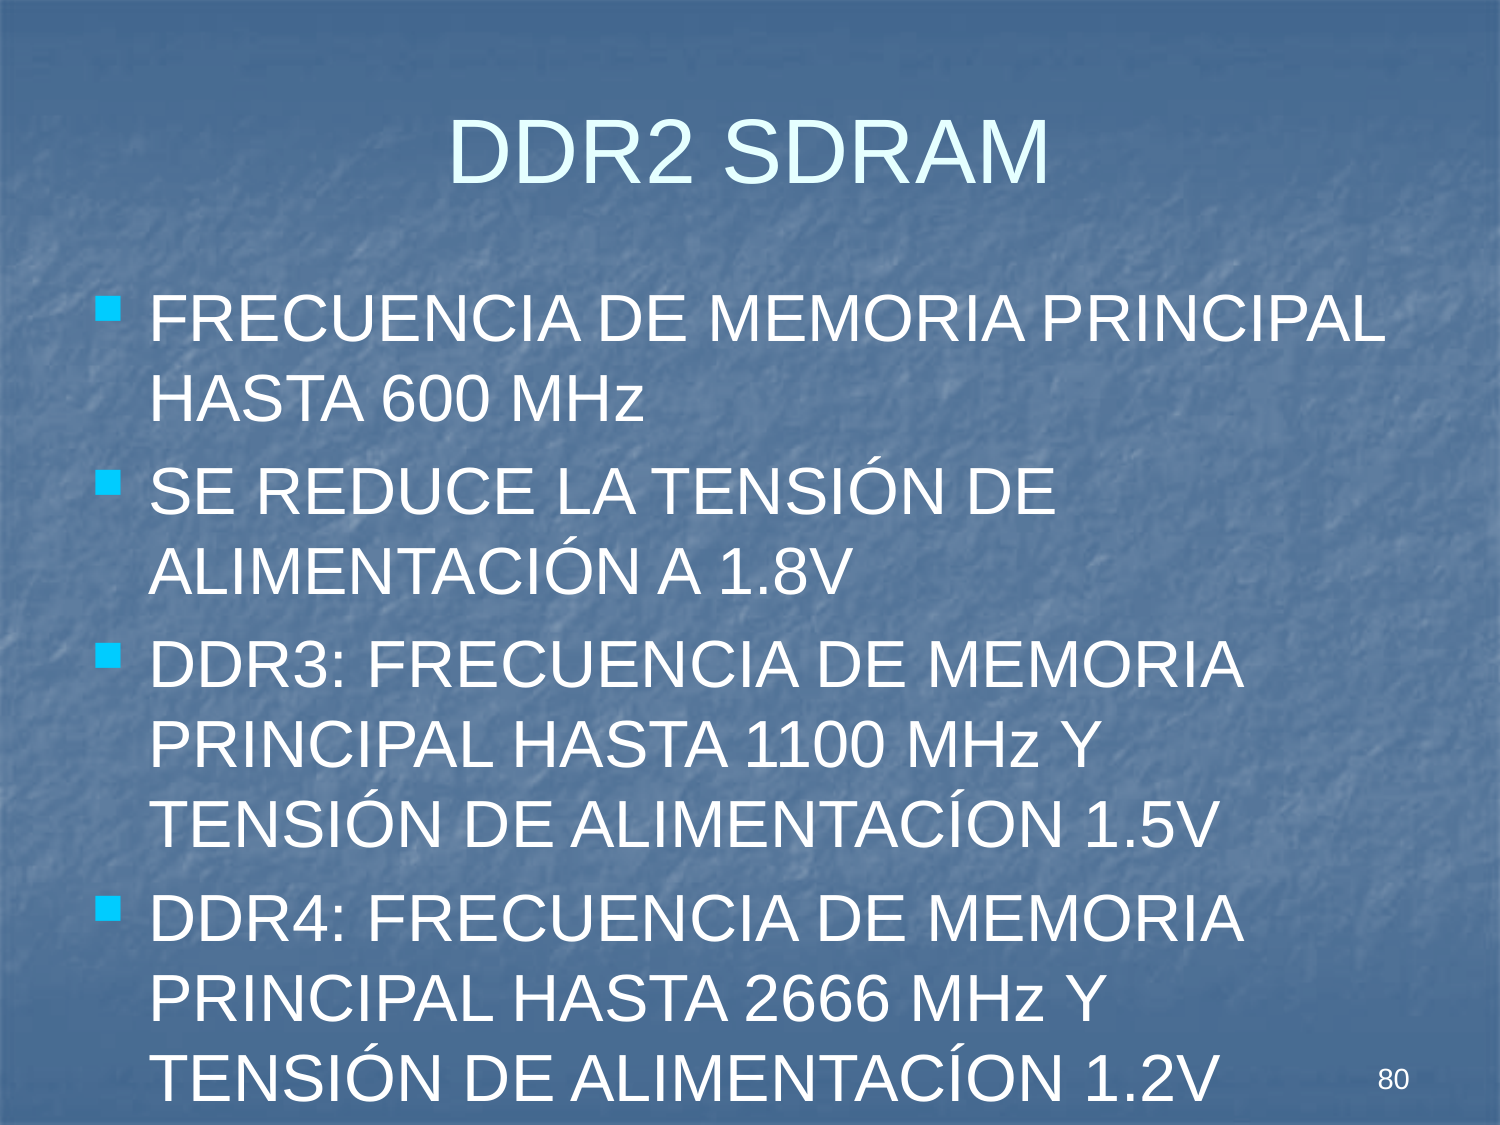

# DDR2 SDRAM
FRECUENCIA DE MEMORIA PRINCIPAL HASTA 600 MHz
SE REDUCE LA TENSIÓN DE ALIMENTACIÓN A 1.8V
DDR3: FRECUENCIA DE MEMORIA PRINCIPAL HASTA 1100 MHz Y TENSIÓN DE ALIMENTACÍON 1.5V
DDR4: FRECUENCIA DE MEMORIA PRINCIPAL HASTA 2666 MHz Y TENSIÓN DE ALIMENTACÍON 1.2V

80